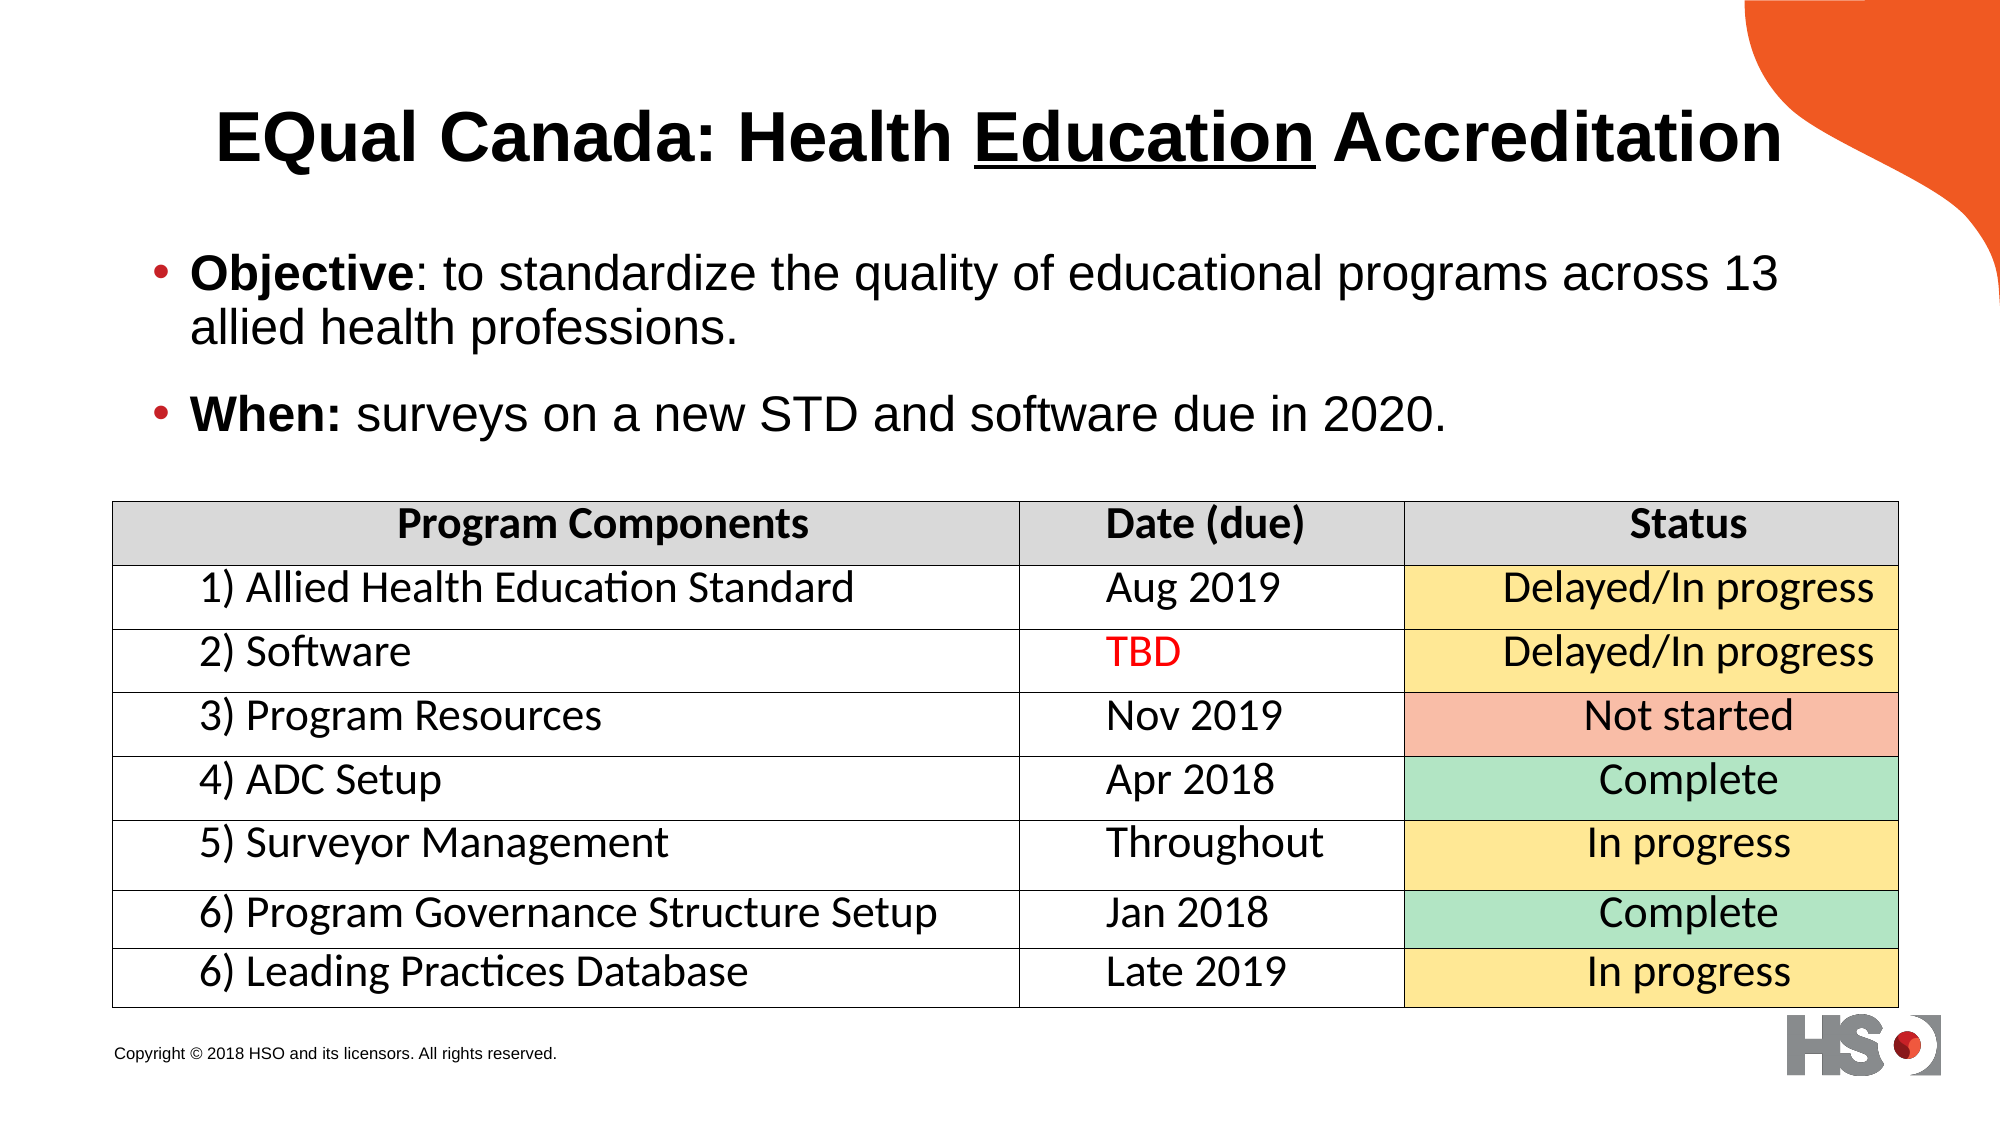

# EQual Canada: Health Education Accreditation
Objective: to standardize the quality of educational programs across 13 allied health professions.
When: surveys on a new STD and software due in 2020.

| Program Components | Date (due) | Status |
| --- | --- | --- |
| 1) Allied Health Education Standard | Aug 2019 | Delayed/In progress |
| 2) Software | TBD | Delayed/In progress |
| 3) Program Resources | Nov 2019 | Not started |
| 4) ADC Setup | Apr 2018 | Complete |
| 5) Surveyor Management | Throughout | In progress |
| 6) Program Governance Structure Setup | Jan 2018 | Complete |
| 6) Leading Practices Database | Late 2019 | In progress |